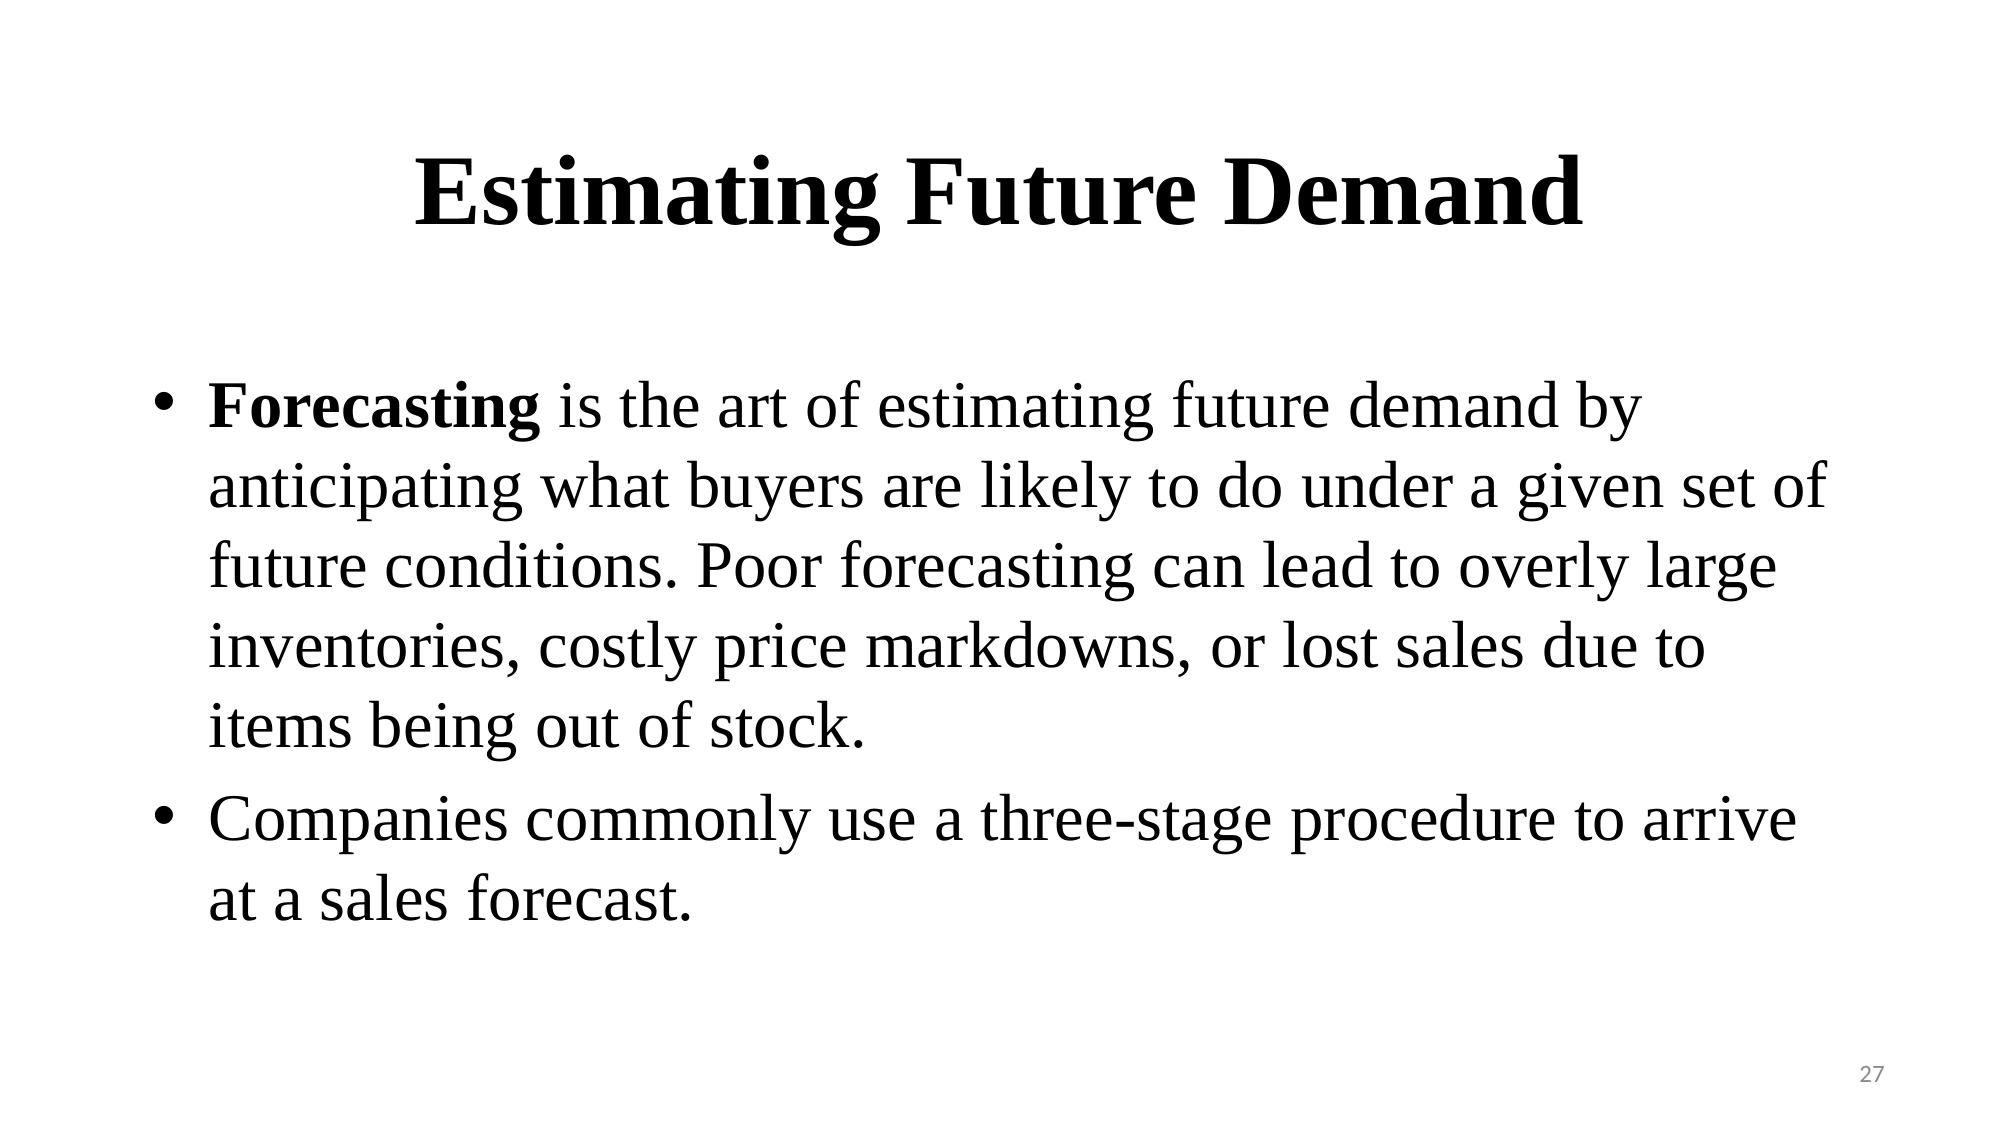

# Estimating Future Demand
Forecasting is the art of estimating future demand by anticipating what buyers are likely to do under a given set of future conditions. Poor forecasting can lead to overly large inventories, costly price markdowns, or lost sales due to items being out of stock.
Companies commonly use a three-stage procedure to arrive at a sales forecast.
27